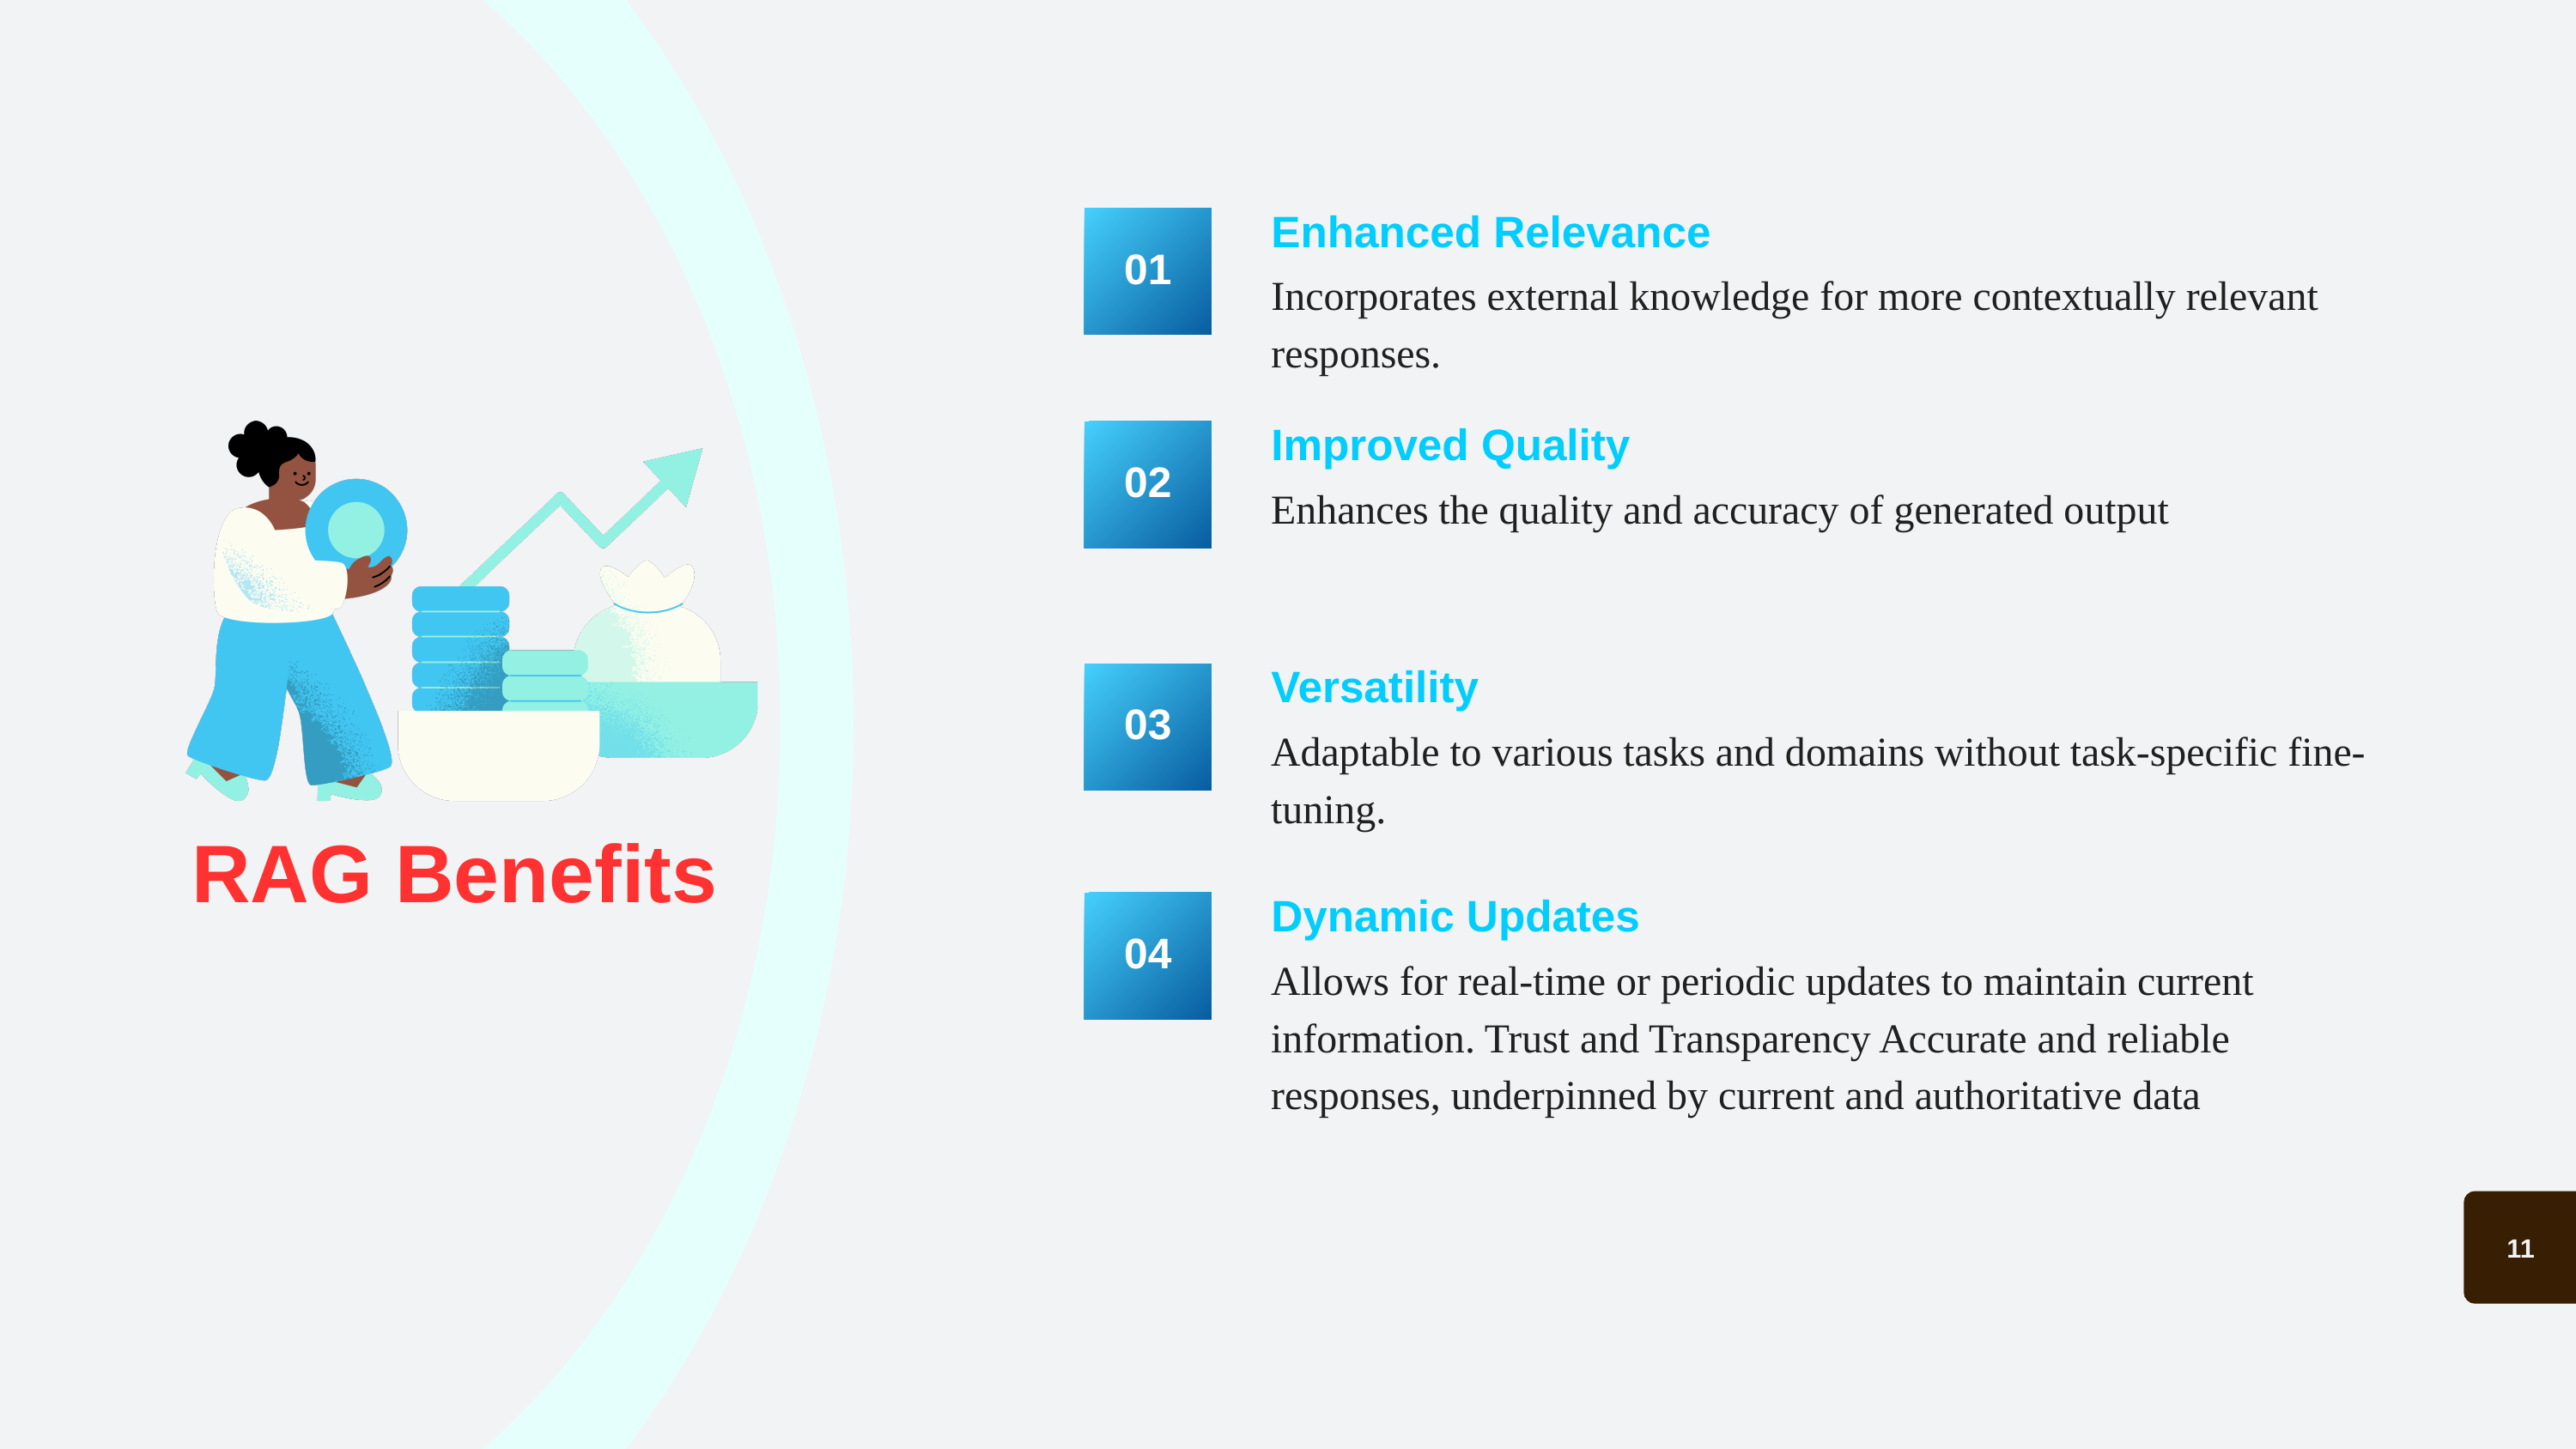

Enhanced Relevance

01
Incorporates external knowledge for more contextually relevant responses.
Improved Quality

02
Enhances the quality and accuracy of generated output
Versatility

03
Adaptable to various tasks and domains without task-specific fine-tuning.
RAG Benefits
Dynamic Updates

04
Allows for real-time or periodic updates to maintain current information. Trust and Transparency Accurate and reliable responses, underpinned by current and authoritative data

11